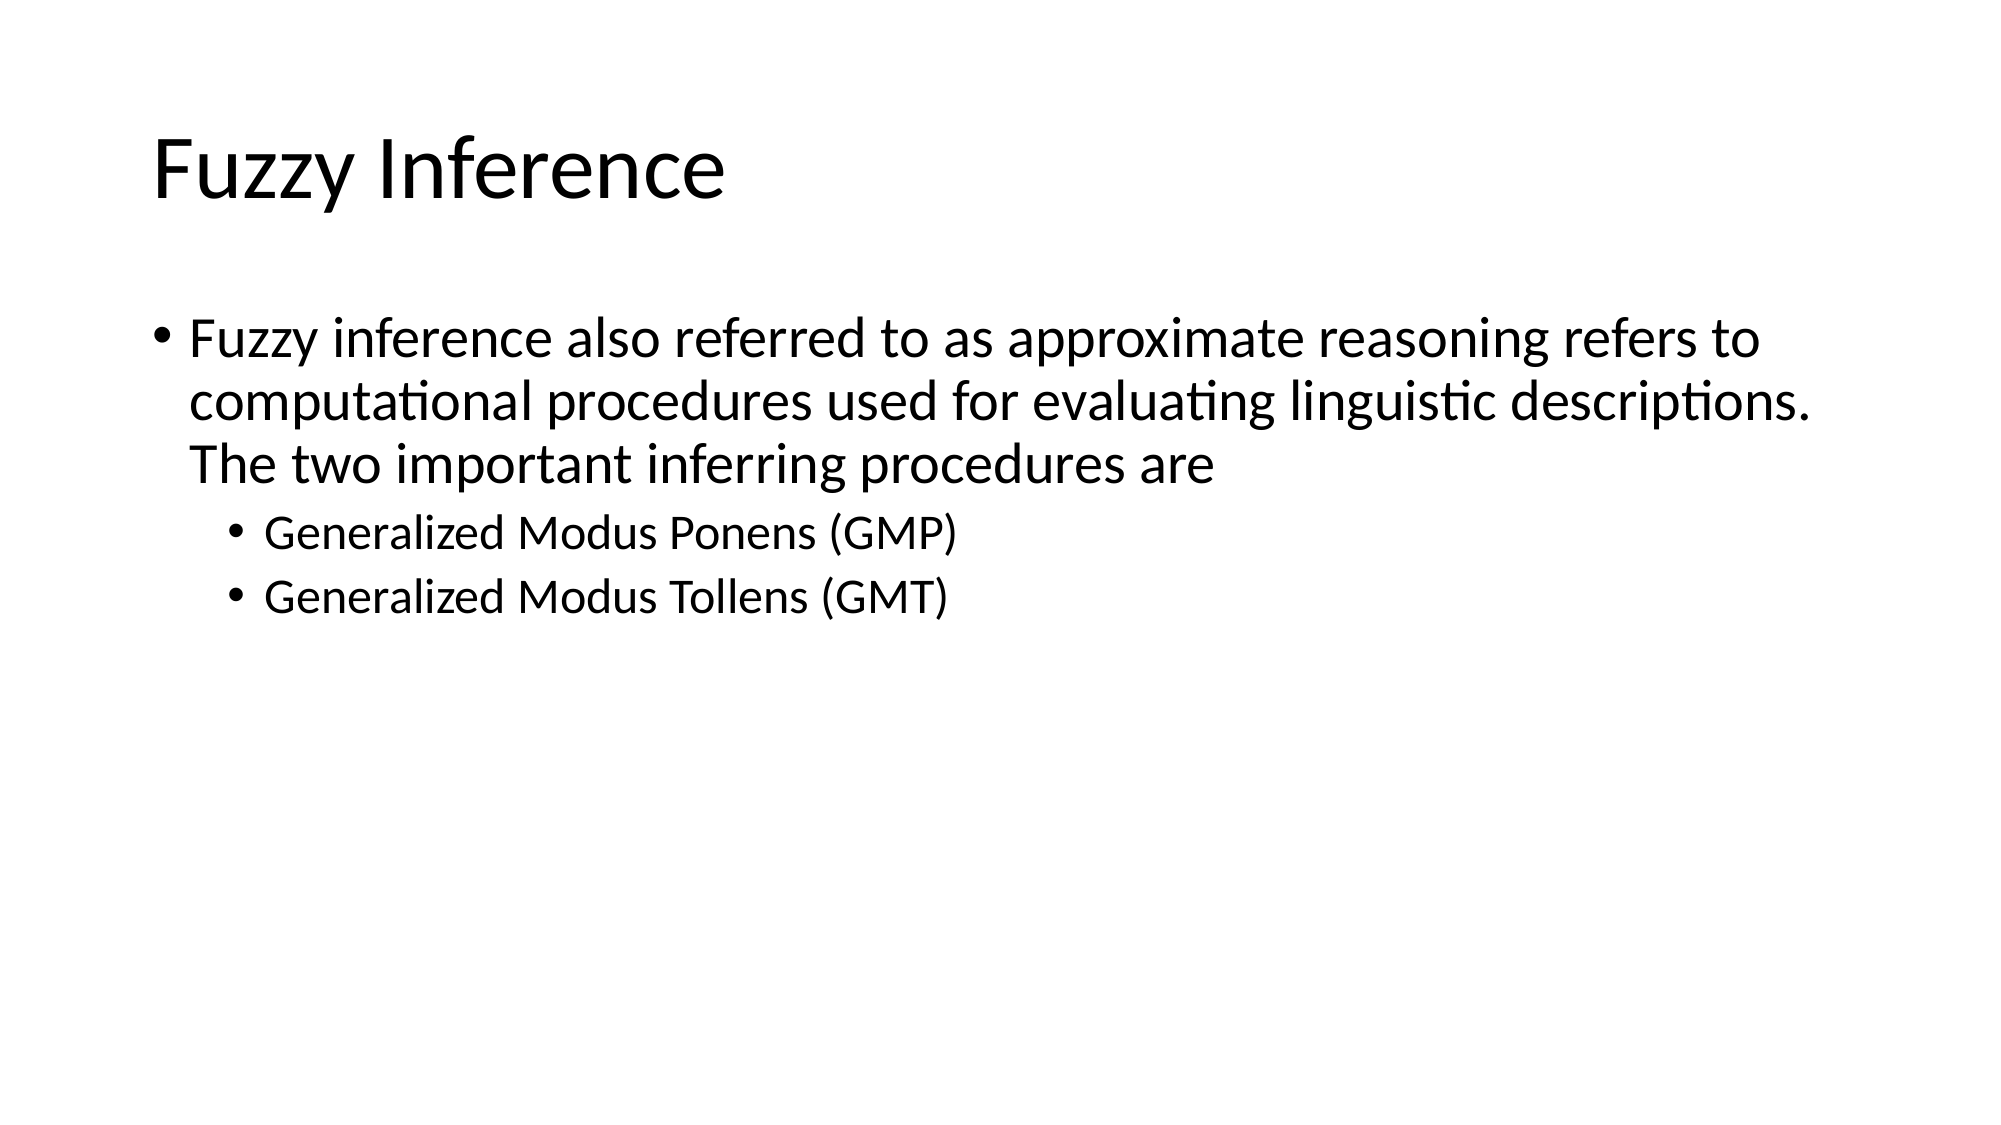

# Fuzzy Inference
Fuzzy inference also referred to as approximate reasoning refers to computational procedures used for evaluating linguistic descriptions. The two important inferring procedures are
Generalized Modus Ponens (GMP)
Generalized Modus Tollens (GMT)